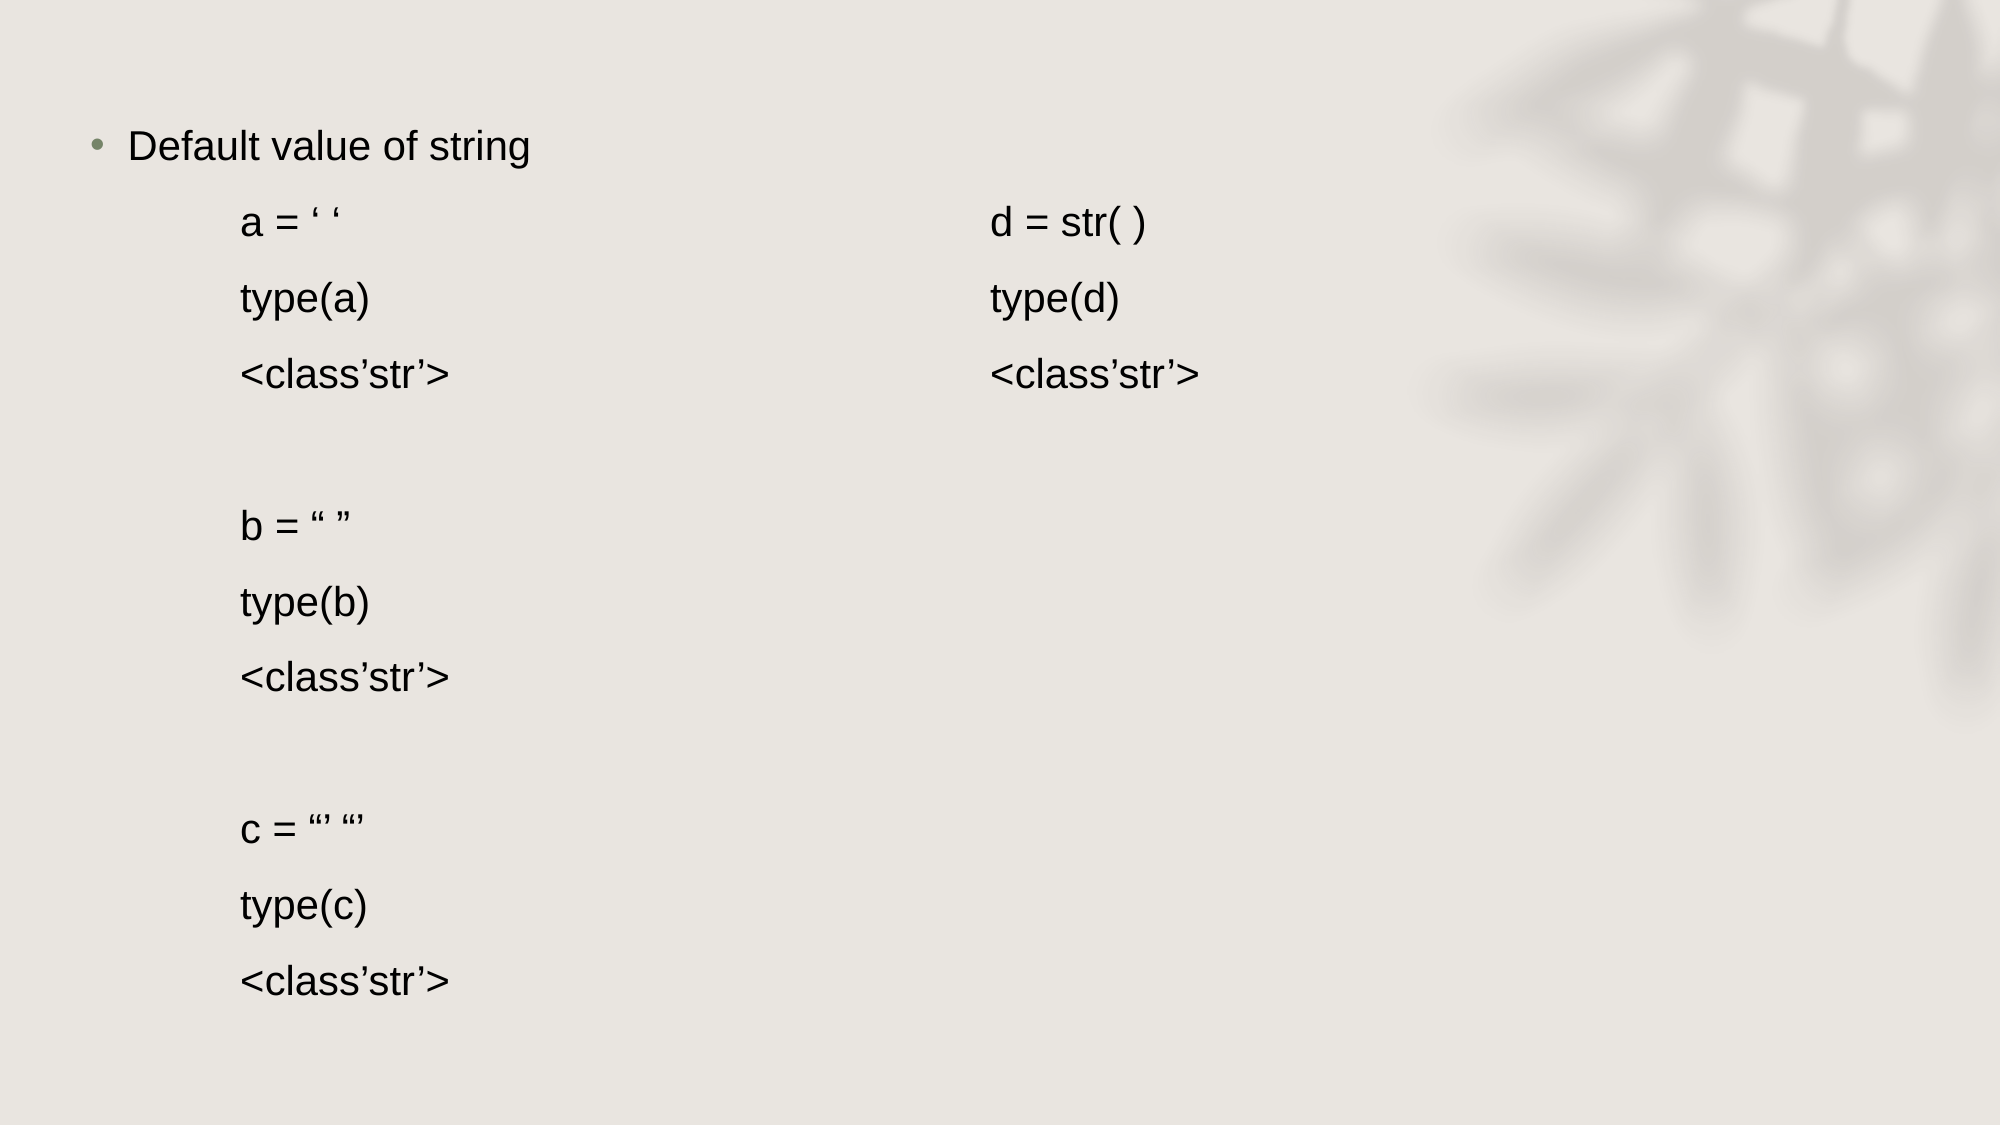

Default value of string
	a = ‘ ‘					d = str( )
	type(a)					type(d)
	<class’str’>				<class’str’>

	b = “ ”
	type(b)
	<class’str’>

	c = “’ “’
	type(c)
	<class’str’>